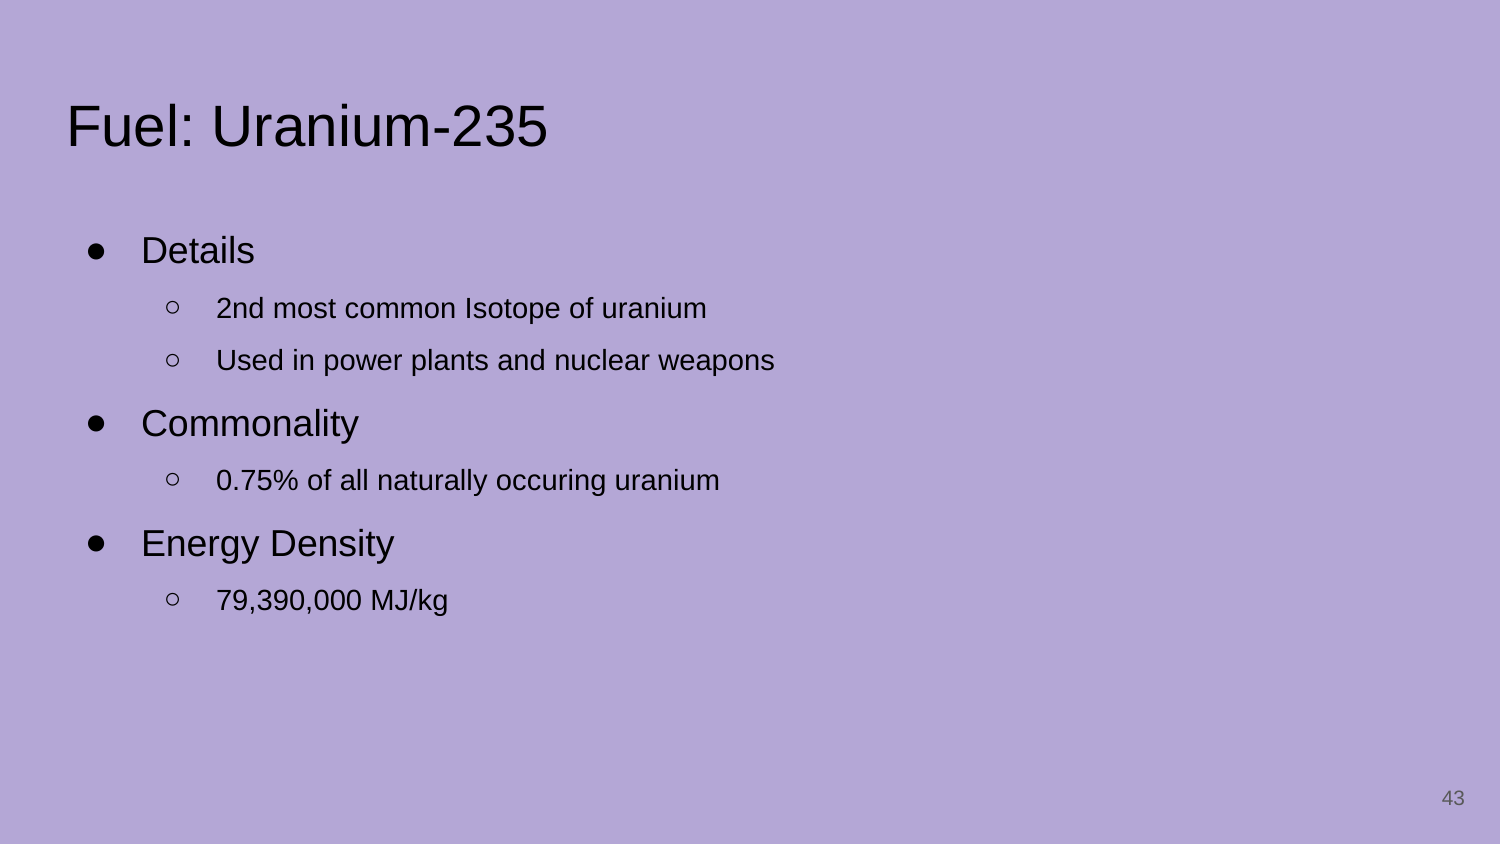

# Fuel: Uranium-235
Details
2nd most common Isotope of uranium
Used in power plants and nuclear weapons
Commonality
0.75% of all naturally occuring uranium
Energy Density
79,390,000 MJ/kg
43